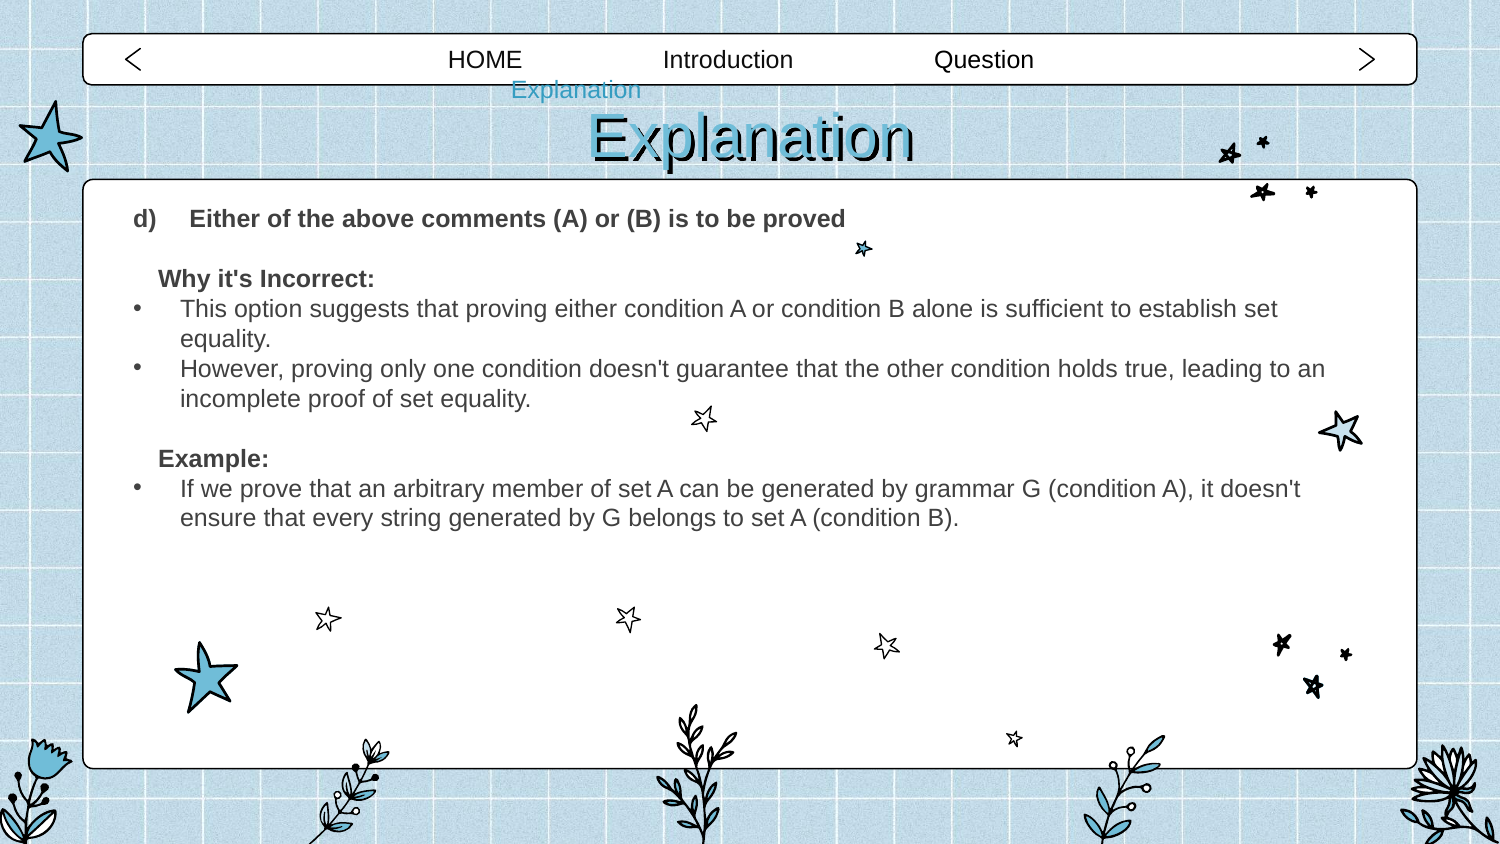

HOME                    Introduction                    Question                    Explanation

# Explanation

Either of the above comments (A) or (B) is to be proved

Why it's Incorrect:
This option suggests that proving either condition A or condition B alone is sufficient to establish set equality.
However, proving only one condition doesn't guarantee that the other condition holds true, leading to an incomplete proof of set equality.

Example:
If we prove that an arbitrary member of set A can be generated by grammar G (condition A), it doesn't ensure that every string generated by G belongs to set A (condition B).